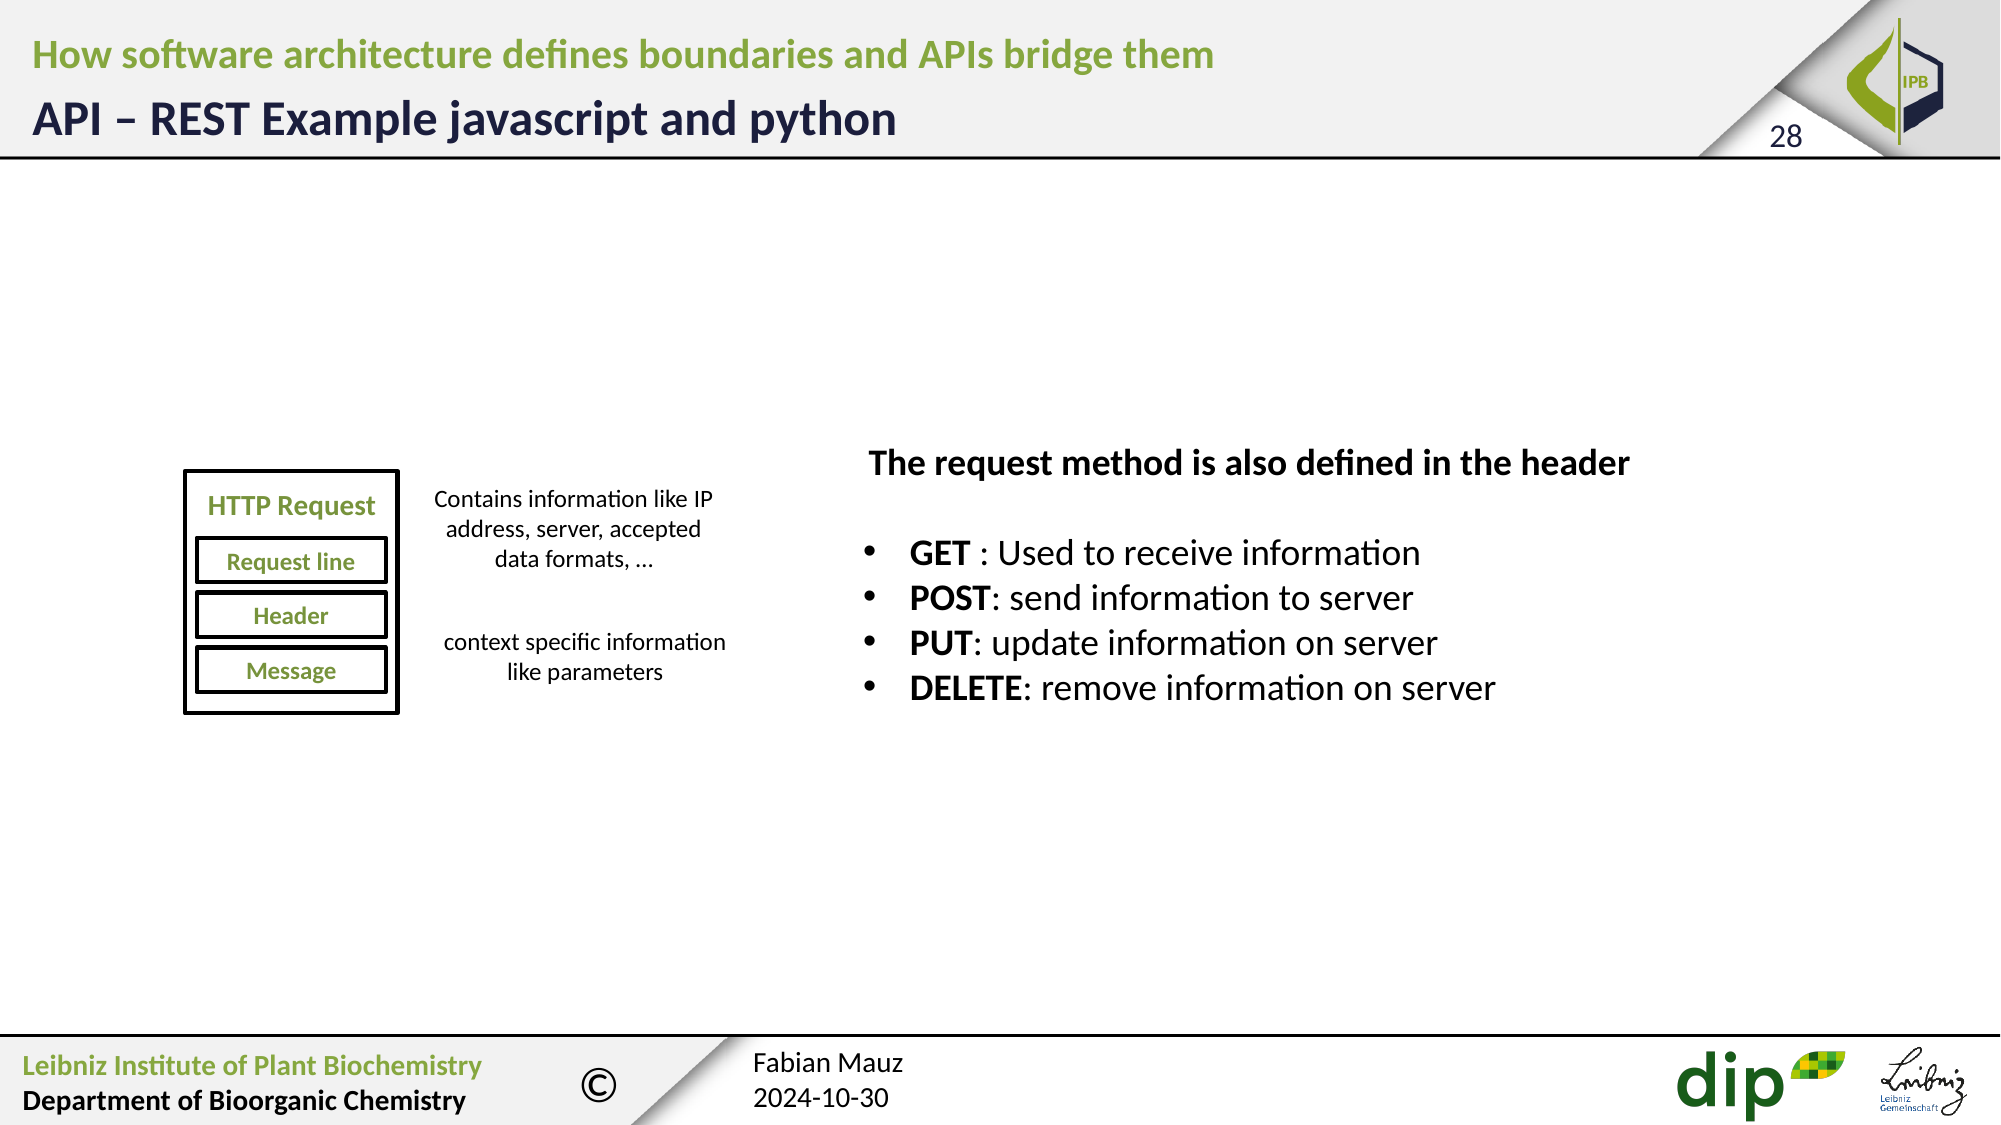

How software architecture defines boundaries and APIs bridge them
API – REST Example javascript and python
The request method is also defined in the header

GET : Used to receive information
POST: send information to server
PUT: update information on server
DELETE: remove information on server

Contains information like IP address, server, accepted data formats, …
HTTP Request
Request line
Header
context specific information like parameters
Message